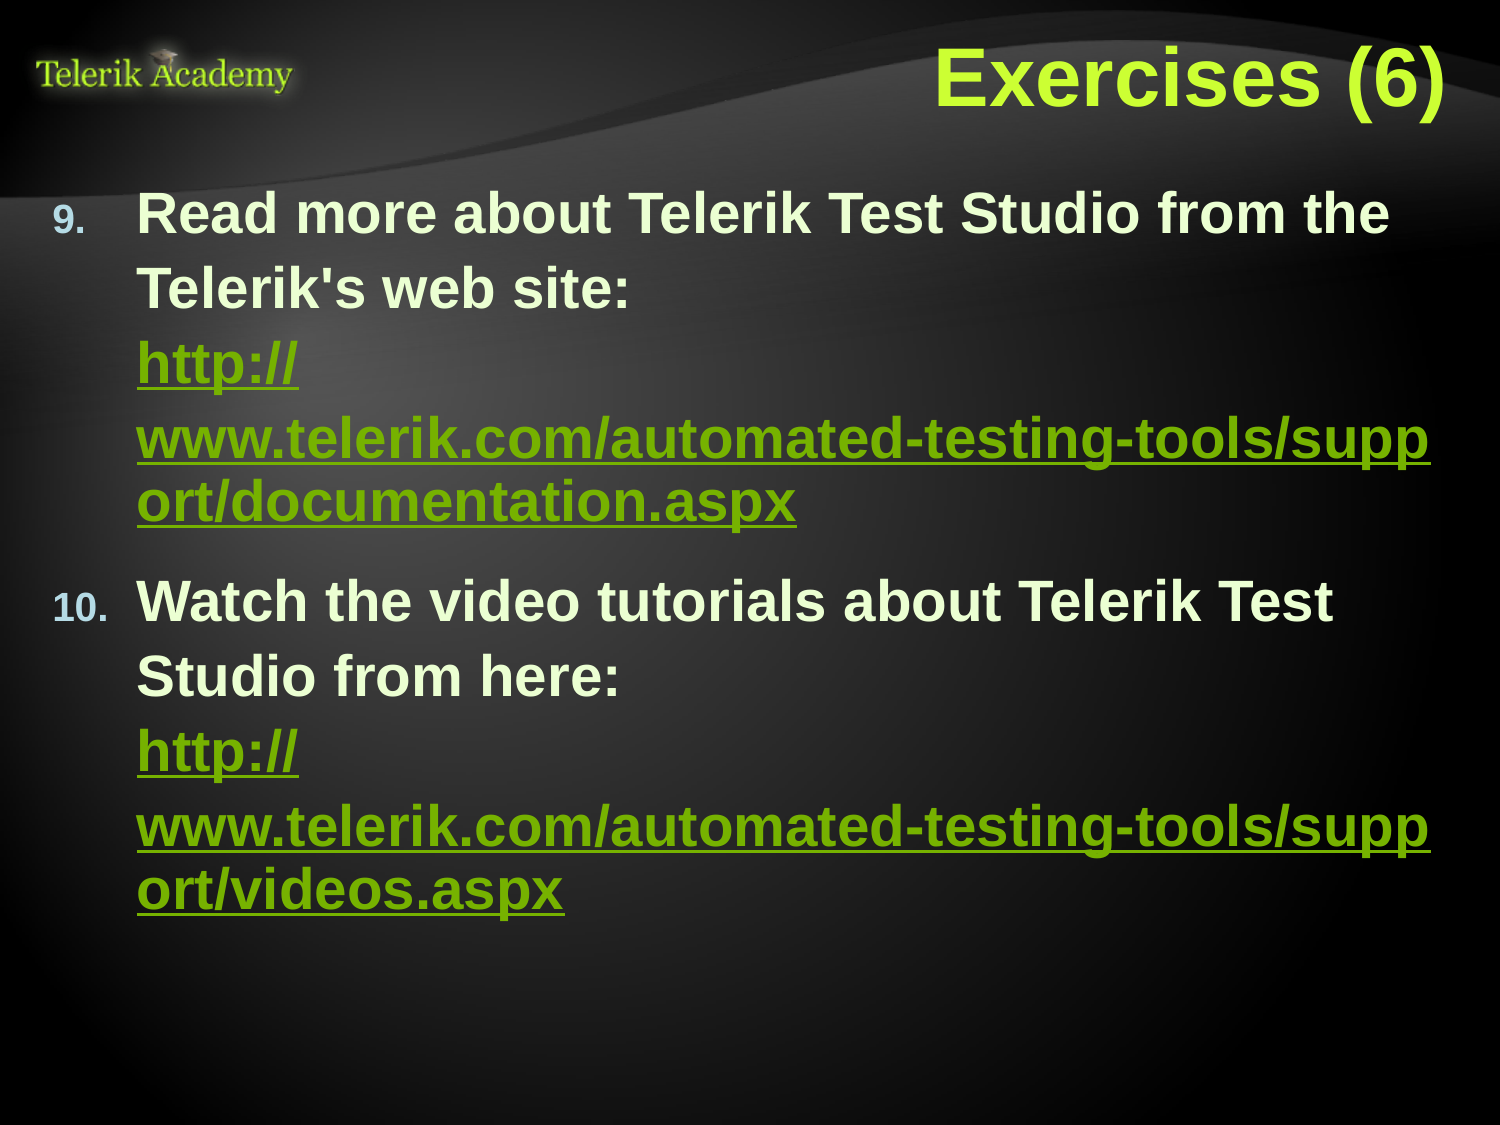

# Exercises (6)
Read more about Telerik Test Studio from the Telerik's web site:
http://www.telerik.com/automated-testing-tools/support/documentation.aspx
Watch the video tutorials about Telerik Test Studio from here:
http://www.telerik.com/automated-testing-tools/support/videos.aspx